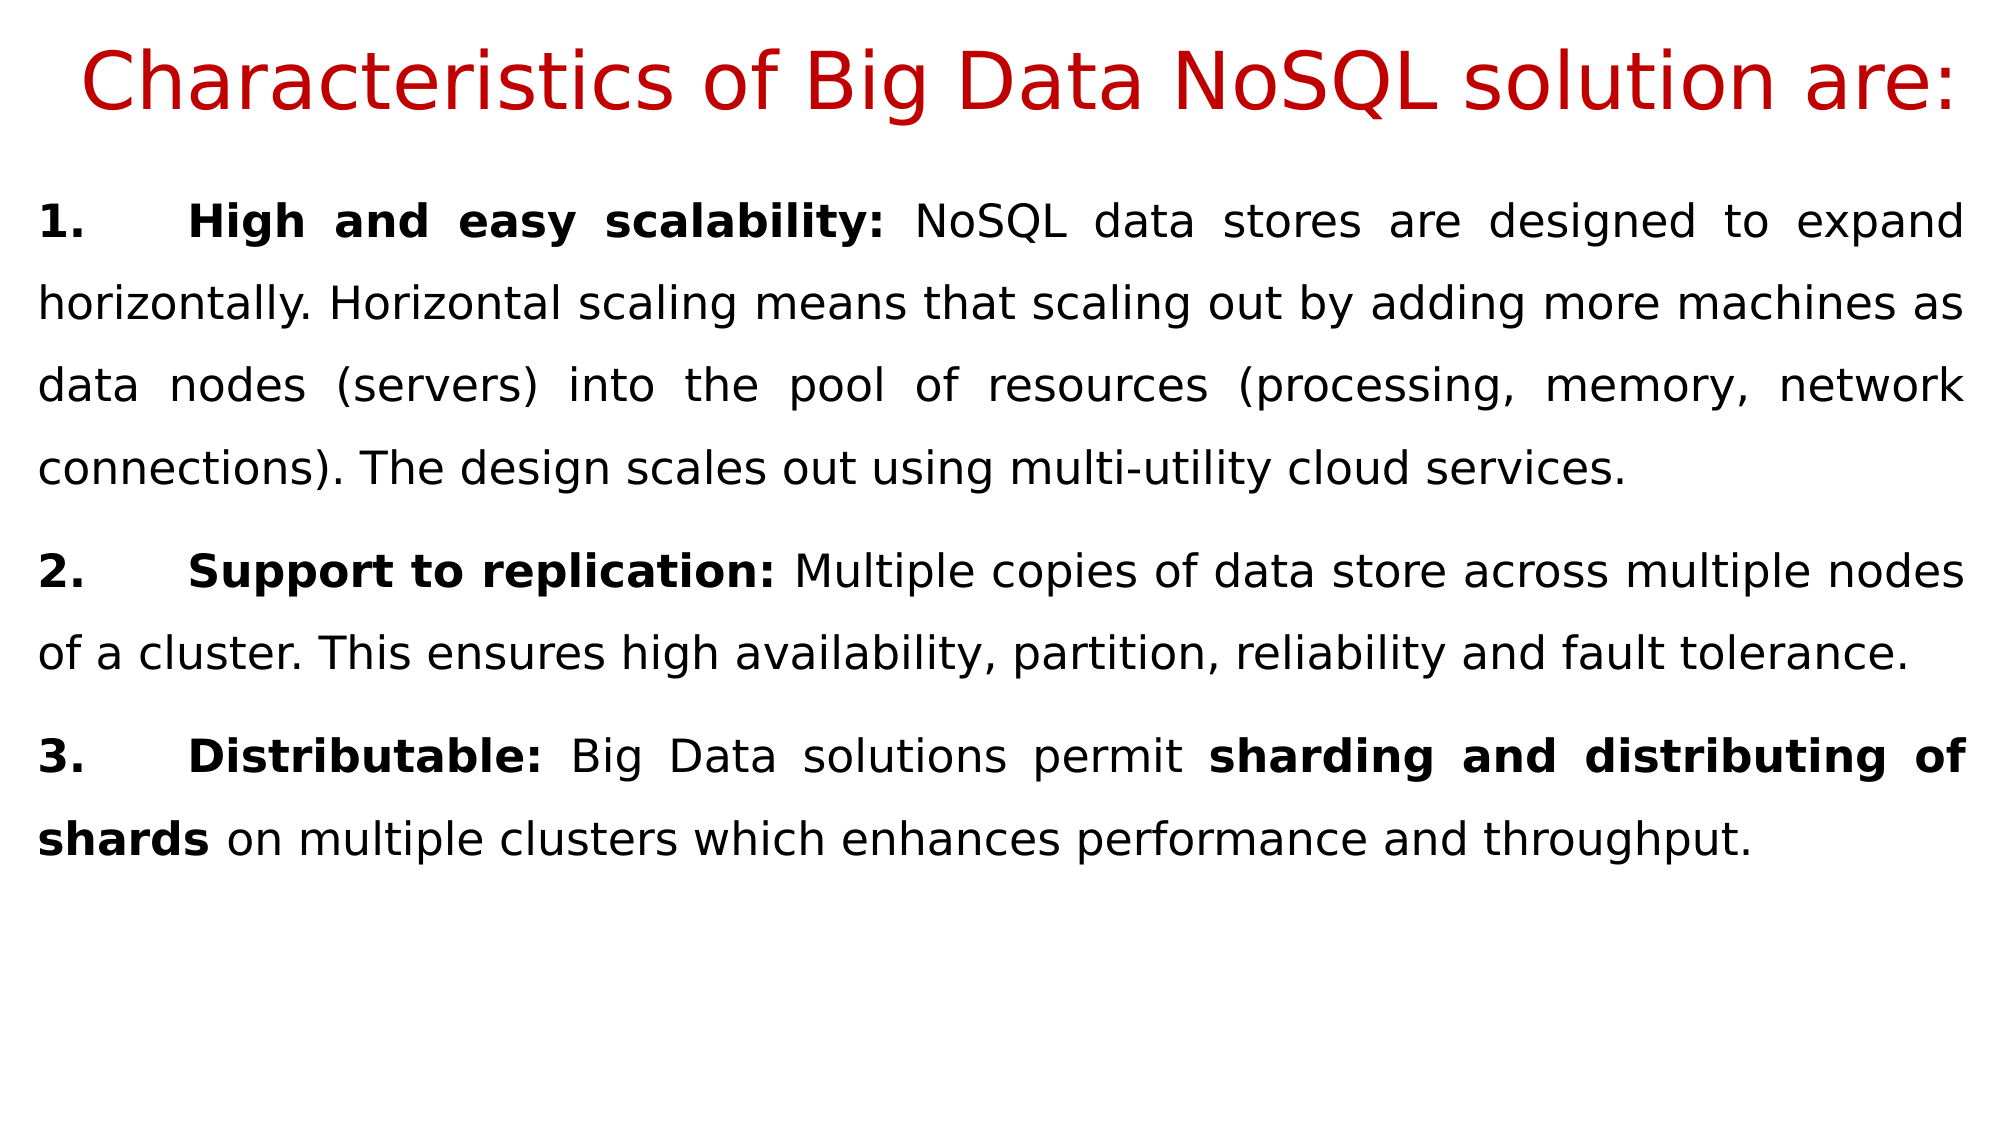

# Characteristics of Big Data NoSQL solution are:
1.	High and easy scalability: NoSQL data stores are designed to expand horizontally. Horizontal scaling means that scaling out by adding more machines as data nodes (servers) into the pool of resources (processing, memory, network connections). The design scales out using multi-utility cloud services.
2.	Support to replication: Multiple copies of data store across multiple nodes of a cluster. This ensures high availability, partition, reliability and fault tolerance.
3.	Distributable: Big Data solutions permit sharding and distributing of shards on multiple clusters which enhances performance and throughput.